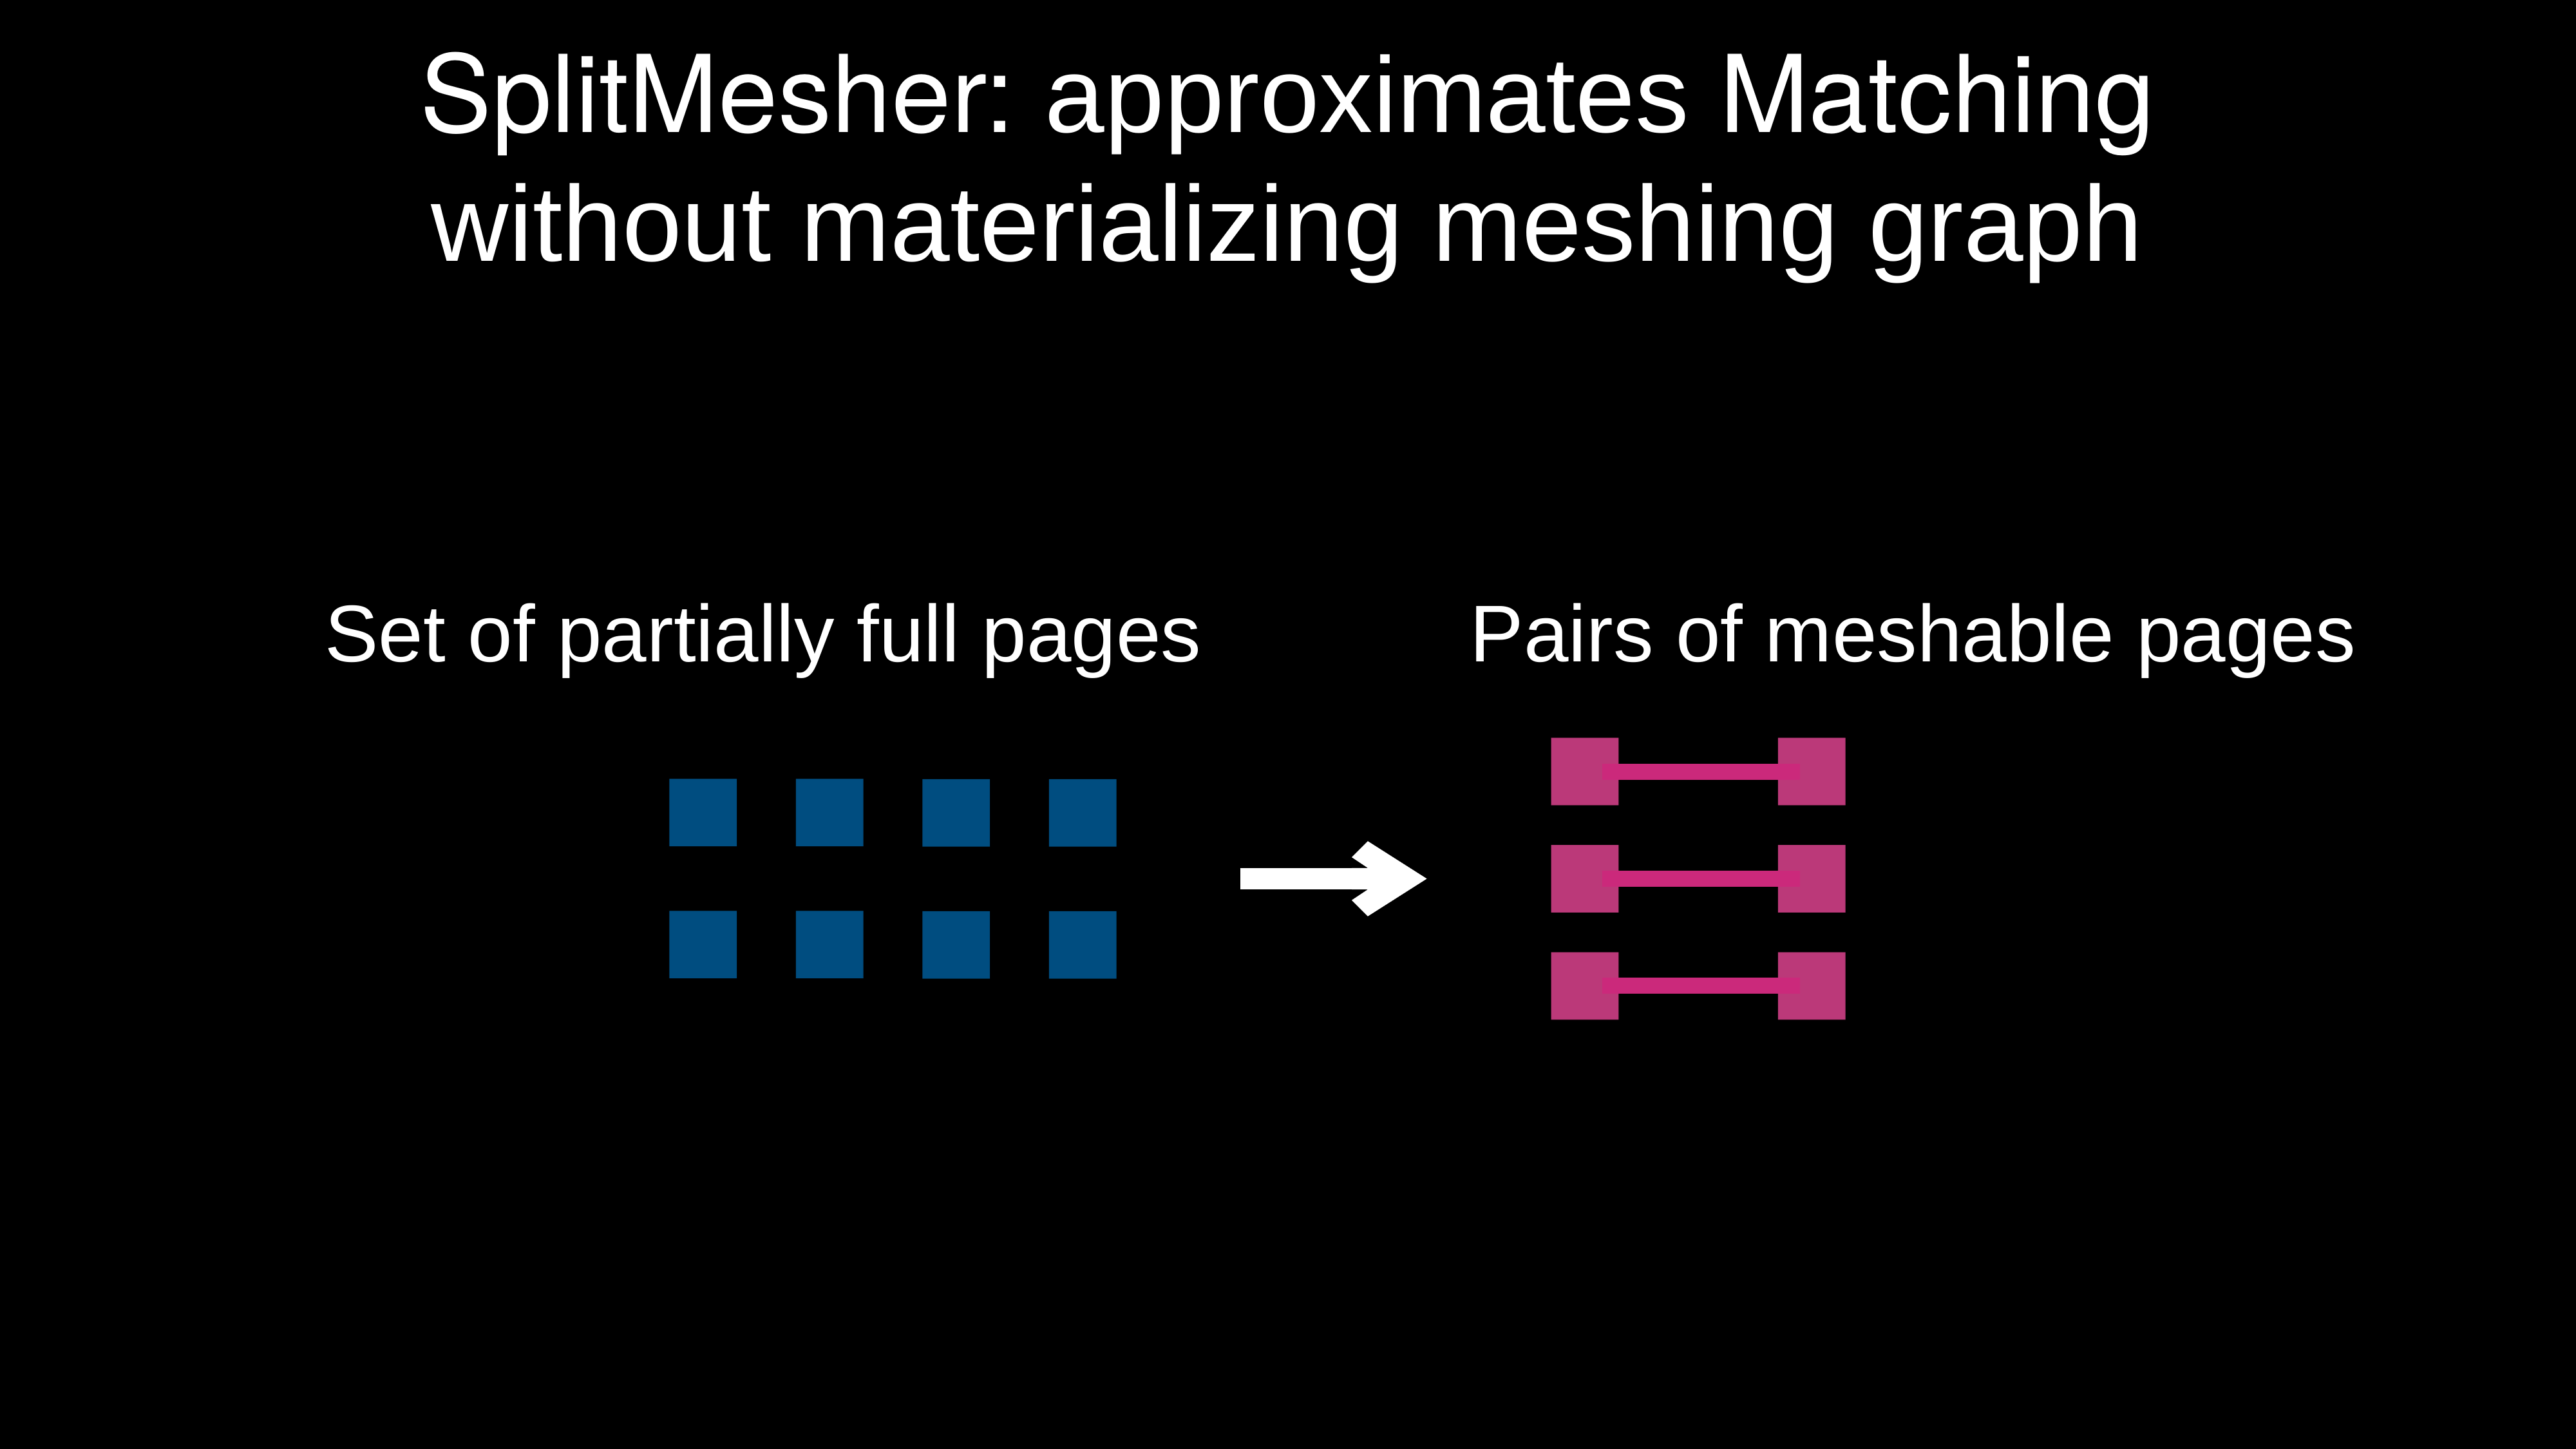

SplitMesher: approximates Matching without materializing meshing graph
Set of partially full pages
Pairs of meshable pages